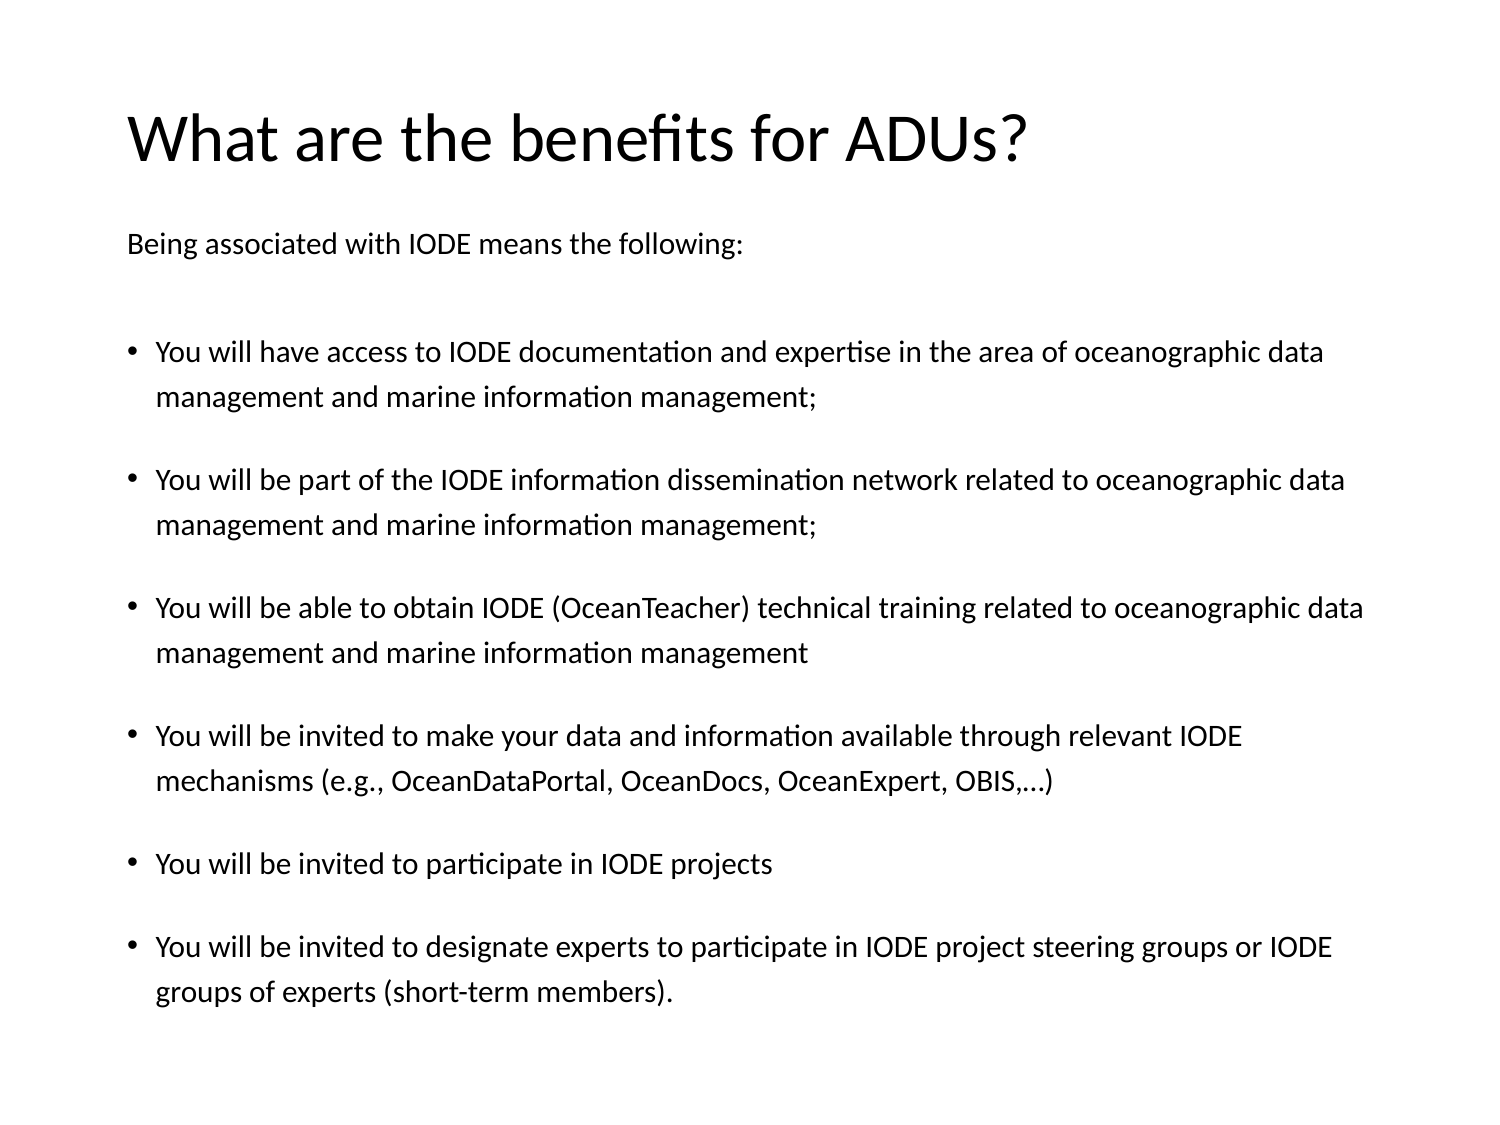

# What are the benefits for ADUs?
Being associated with IODE means the following:

You will have access to IODE documentation and expertise in the area of oceanographic data management and marine information management;
You will be part of the IODE information dissemination network related to oceanographic data management and marine information management;
You will be able to obtain IODE (OceanTeacher) technical training related to oceanographic data management and marine information management
You will be invited to make your data and information available through relevant IODE mechanisms (e.g., OceanDataPortal, OceanDocs, OceanExpert, OBIS,…)
You will be invited to participate in IODE projects
You will be invited to designate experts to participate in IODE project steering groups or IODE groups of experts (short-term members).